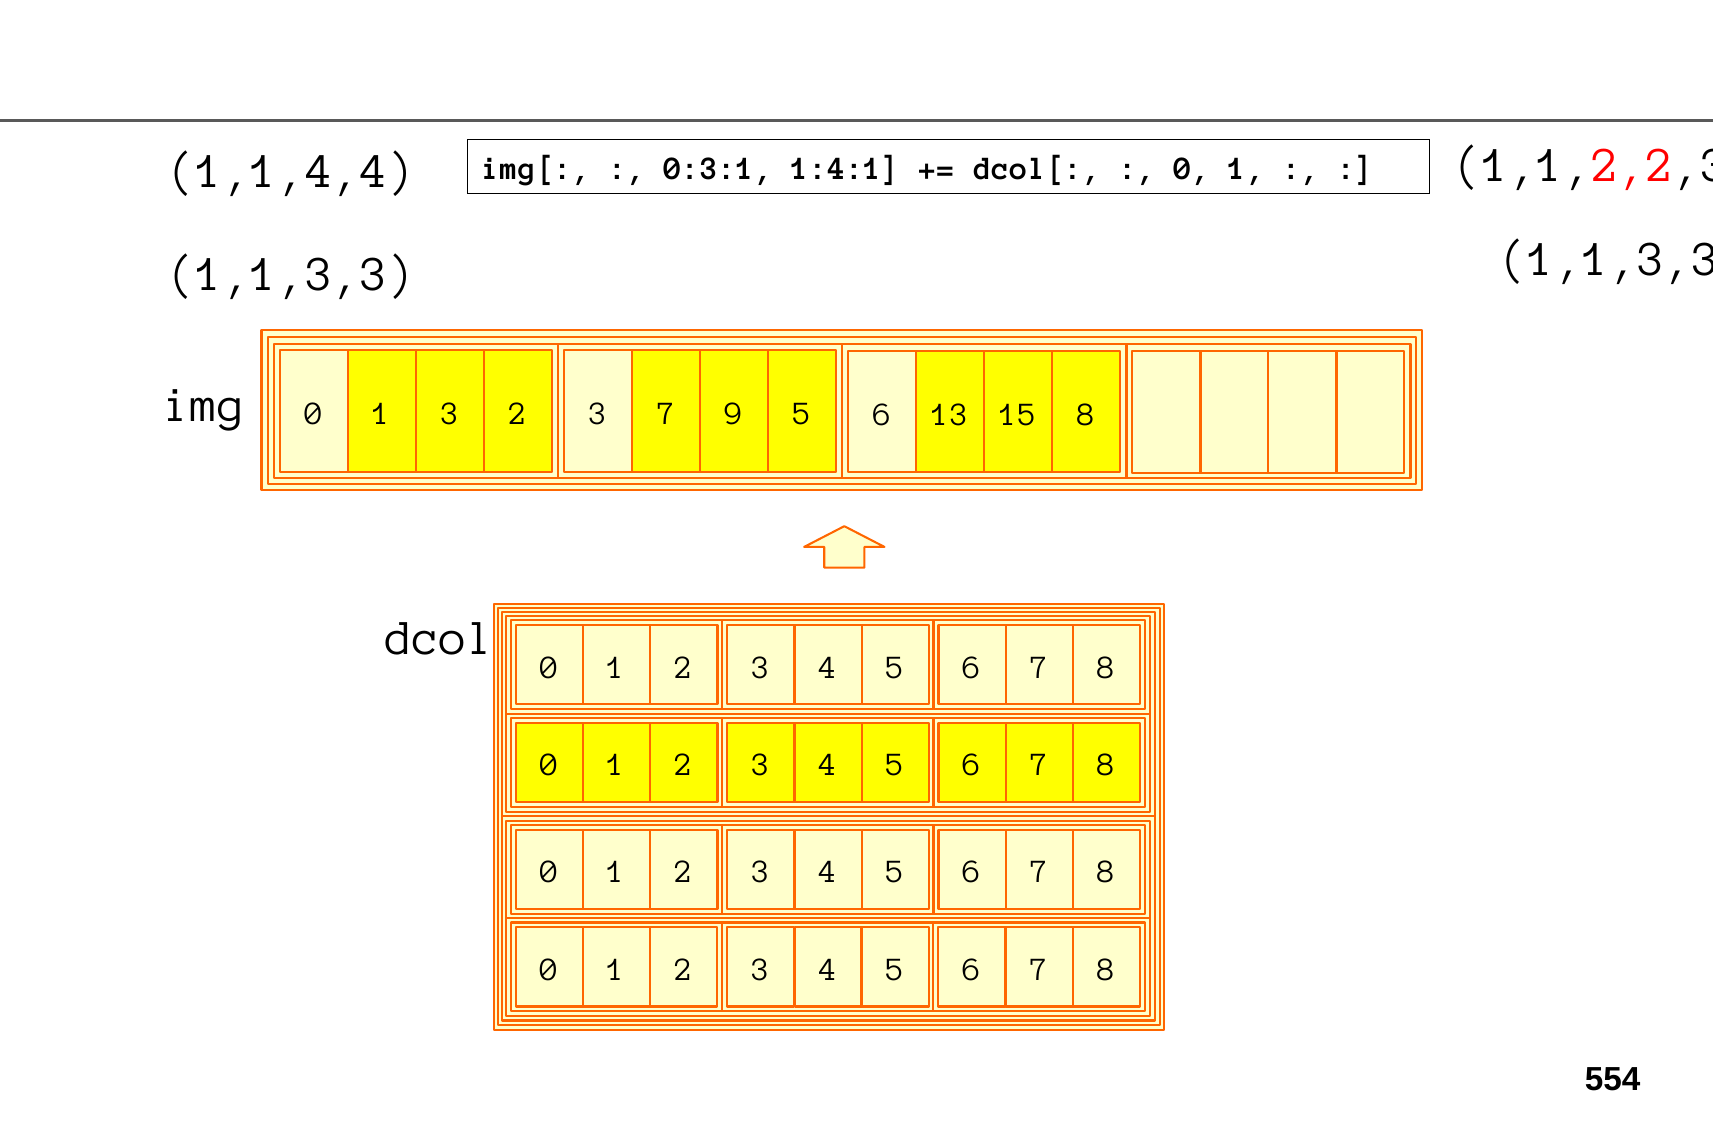

(1,1,2,2,3,3)
(1,1,4,4)
img[:, :, 0:3:1, 1:4:1] += dcol[:, :, 0, 1, :, :]
(1,1,3,3)
(1,1,3,3)

2
3
1
0
5
9
7
3
8
15
13
6

img

dcol

0
1
2
3
4
5
6
7
8

0
1
2
3
4
5
6
7
8

0
1
2
3
4
5
6
7
8

0
1
2
3
4
5
6
7
8